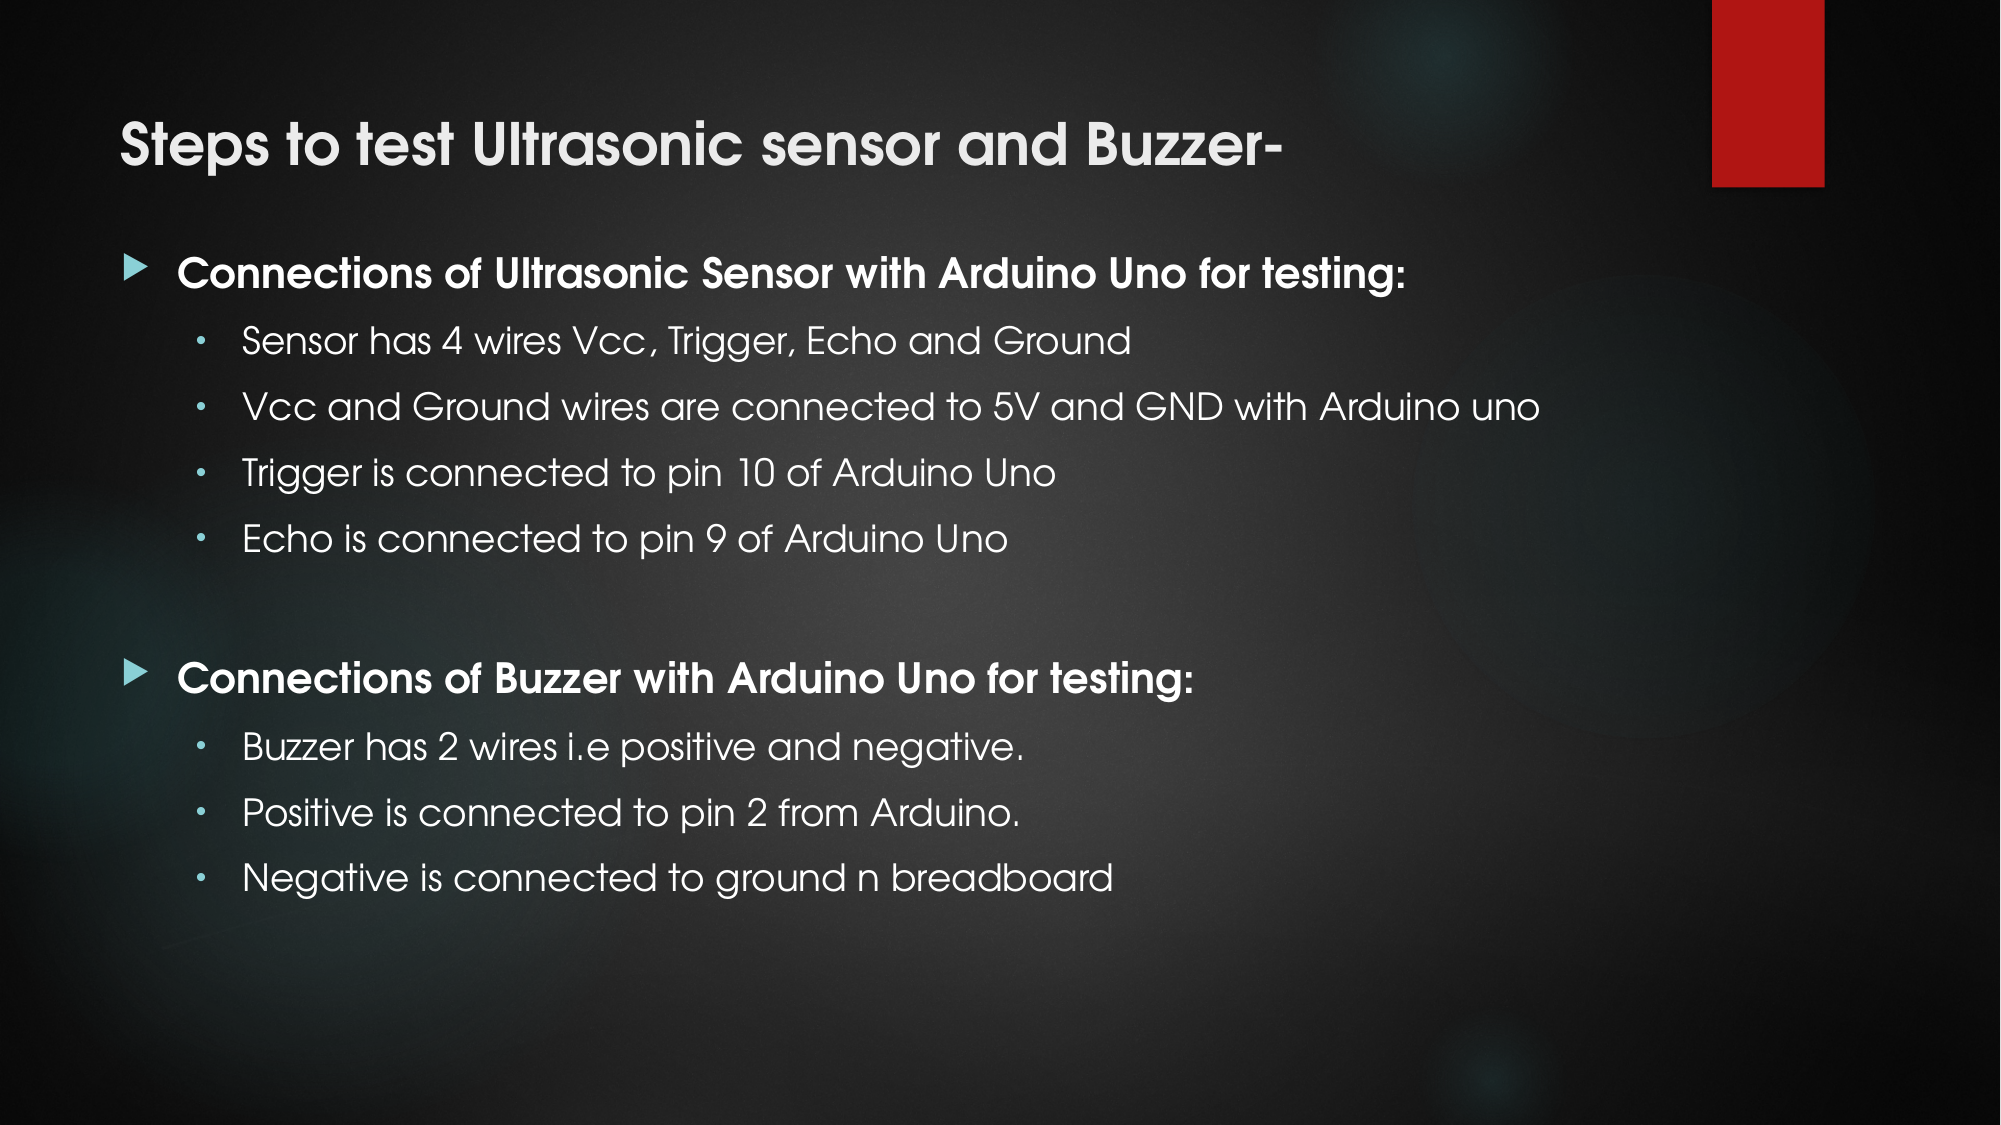

# Steps to test Ultrasonic sensor and Buzzer-
Connections of Ultrasonic Sensor with Arduino Uno for testing:
Sensor has 4 wires Vcc, Trigger, Echo and Ground
Vcc and Ground wires are connected to 5V and GND with Arduino uno
Trigger is connected to pin 10 of Arduino Uno
Echo is connected to pin 9 of Arduino Uno

Connections of Buzzer with Arduino Uno for testing:
Buzzer has 2 wires i.e positive and negative.
Positive is connected to pin 2 from Arduino.
Negative is connected to ground n breadboard